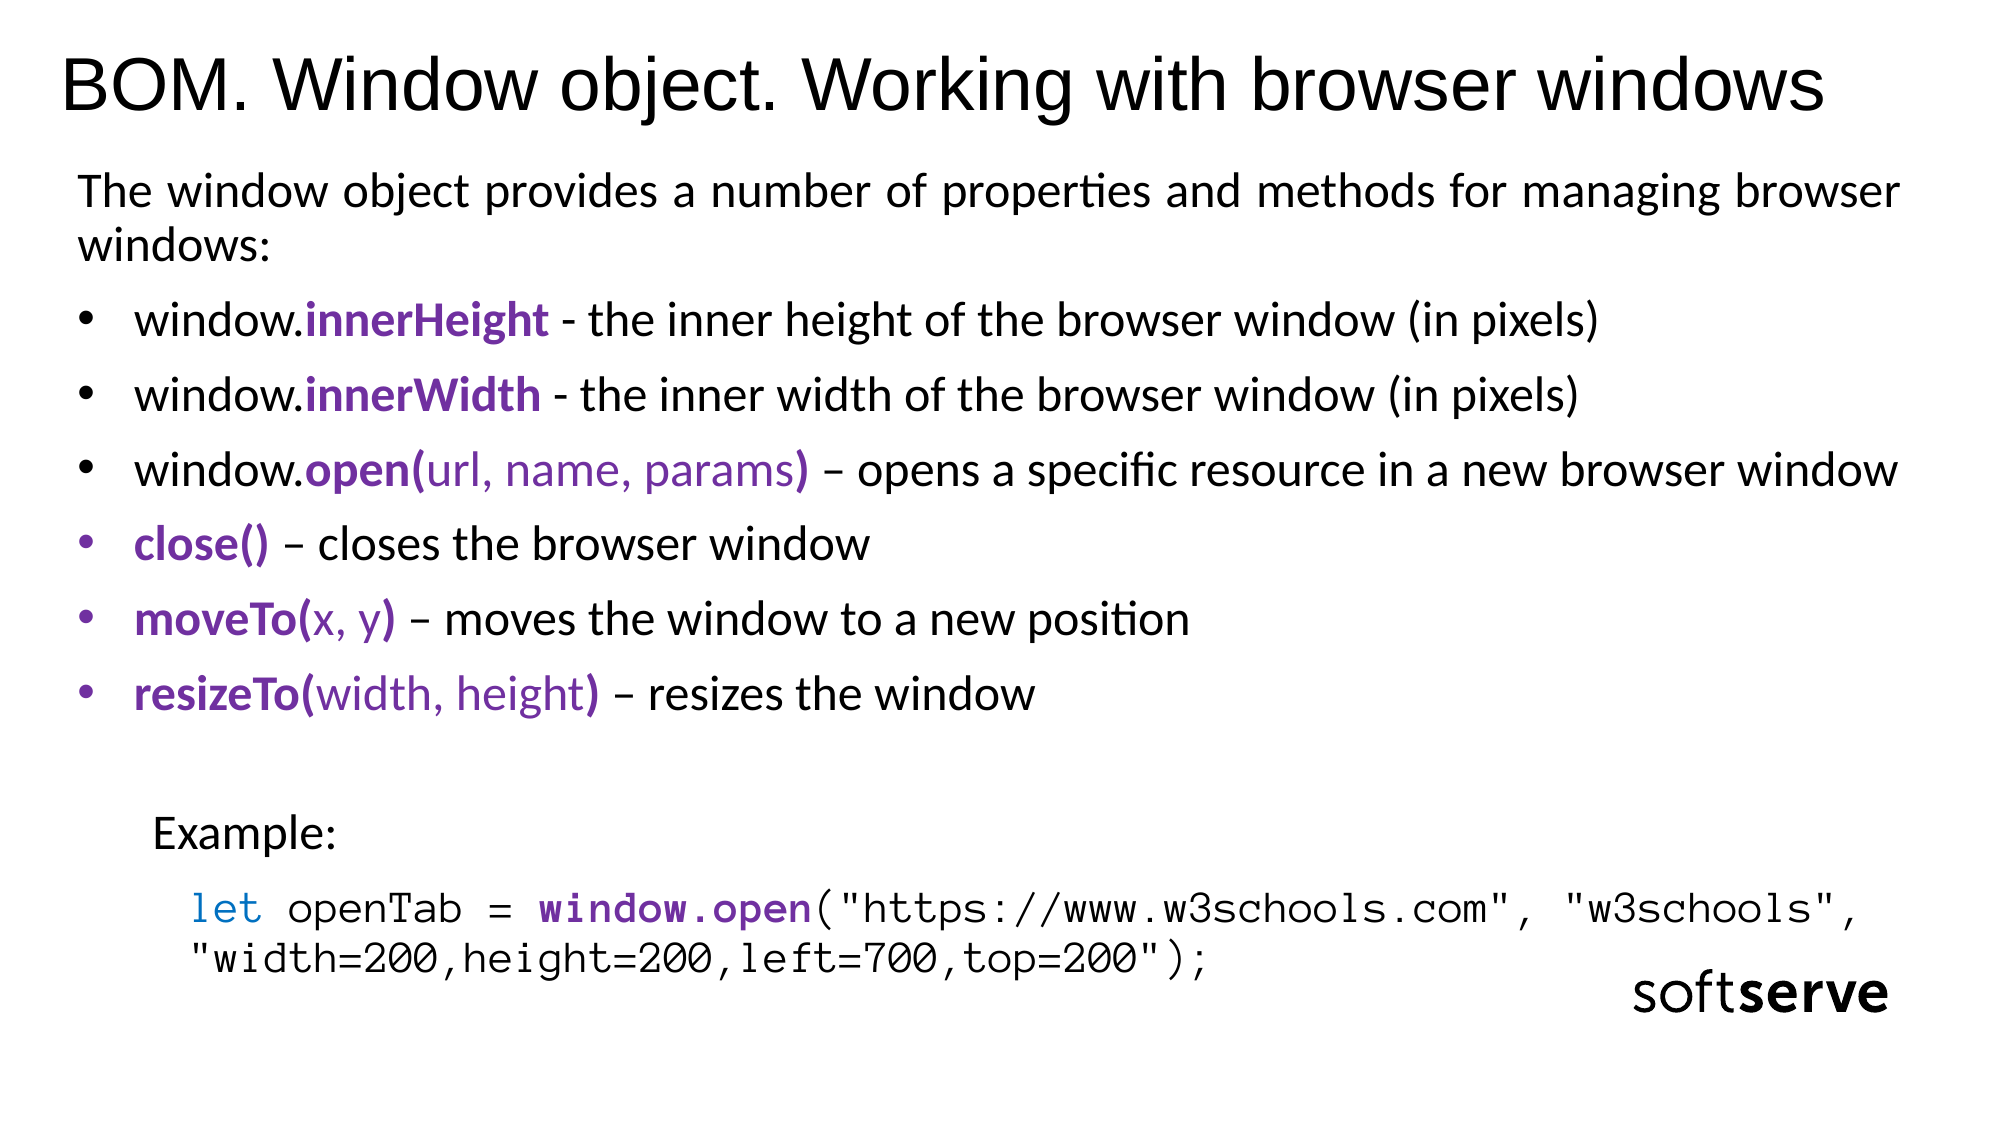

# BOM. Window object. Working with browser windows
The window object provides a number of properties and methods for managing browser windows:
window.innerHeight - the inner height of the browser window (in pixels)
window.innerWidth - the inner width of the browser window (in pixels)
window.open(url, name, params) – opens a specific resource in a new browser window
close() – closes the browser window
moveTo(x, y) – moves the window to a new position
resizeTo(width, height) – resizes the window

Example:
let openTab = window.open("https://www.w3schools.com", "w3schools", "width=200,height=200,left=700,top=200");